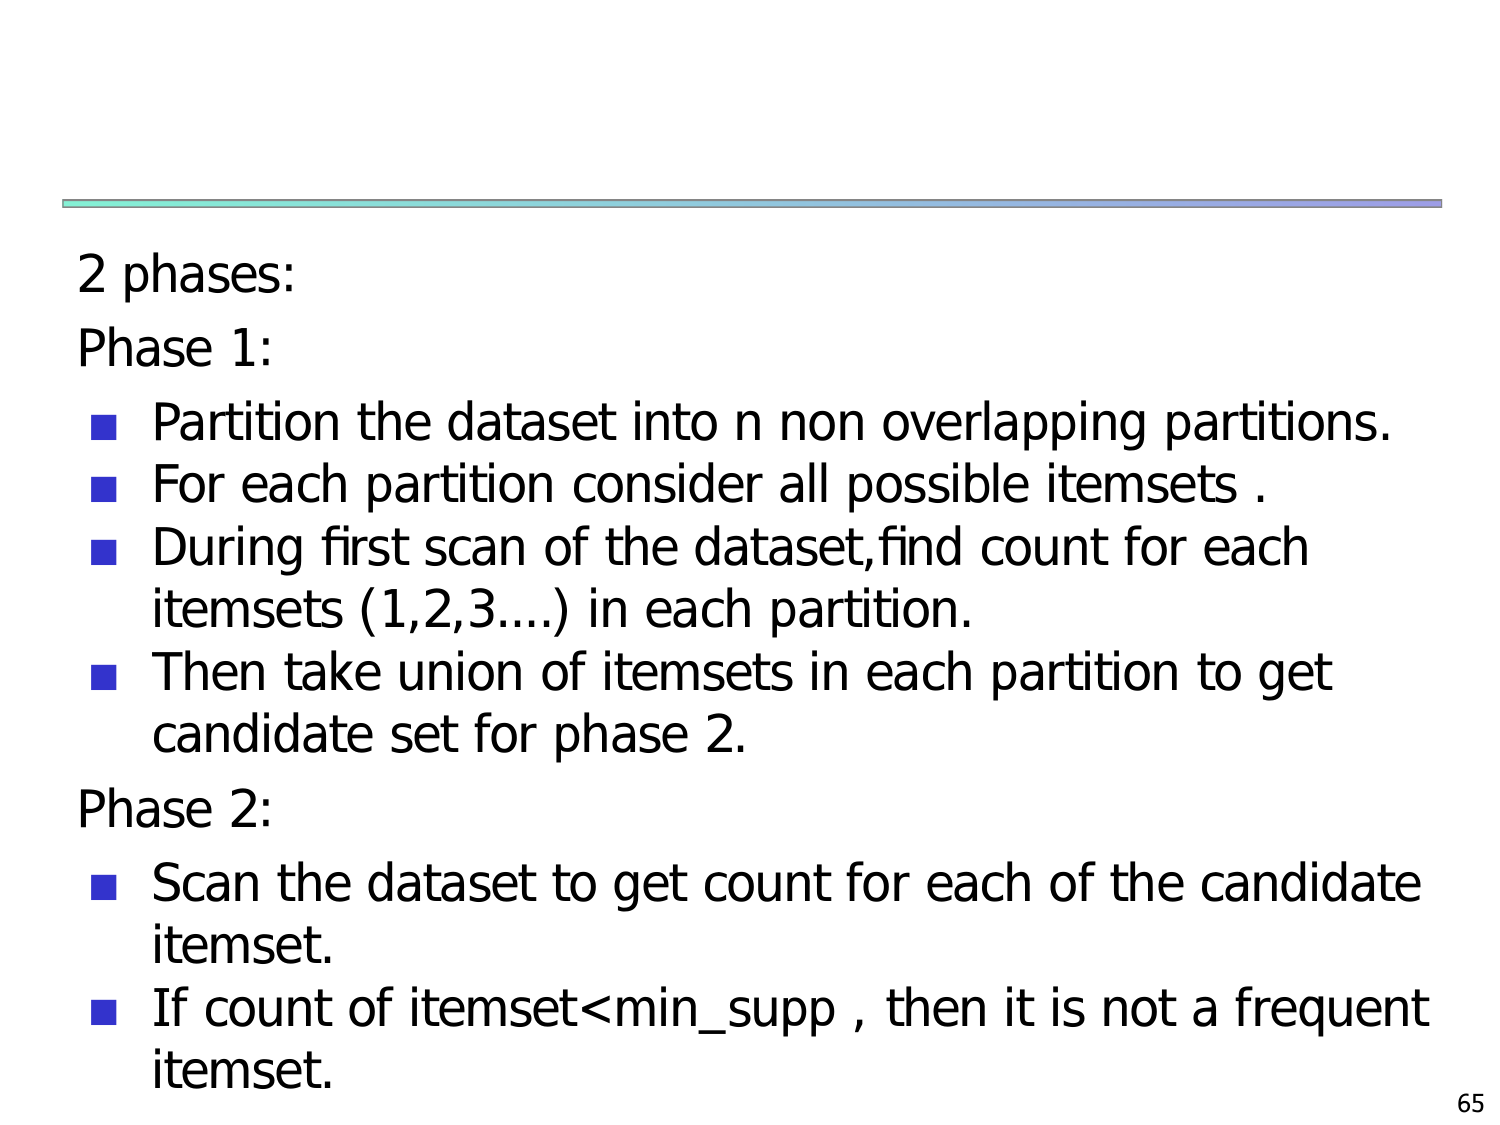

#
2 phases:
Phase 1:
Partition the dataset into n non overlapping partitions.
For each partition consider all possible itemsets .
During first scan of the dataset,find count for each itemsets (1,2,3….) in each partition.
Then take union of itemsets in each partition to get candidate set for phase 2.
Phase 2:
Scan the dataset to get count for each of the candidate itemset.
If count of itemset<min_supp , then it is not a frequent itemset.
65